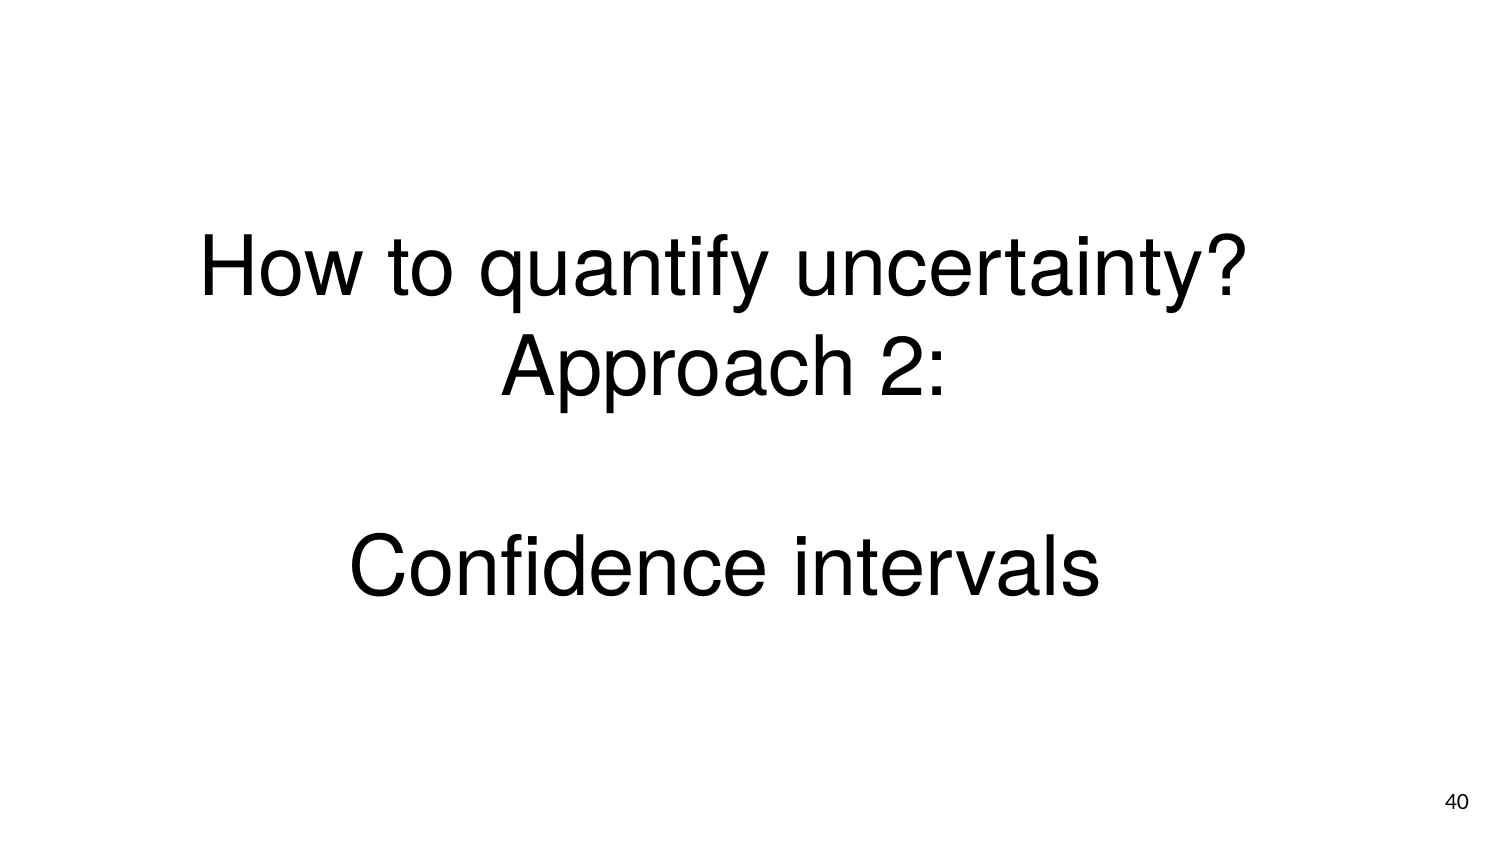

How to quantify uncertainty?
Approach 2:

Confidence intervals
40